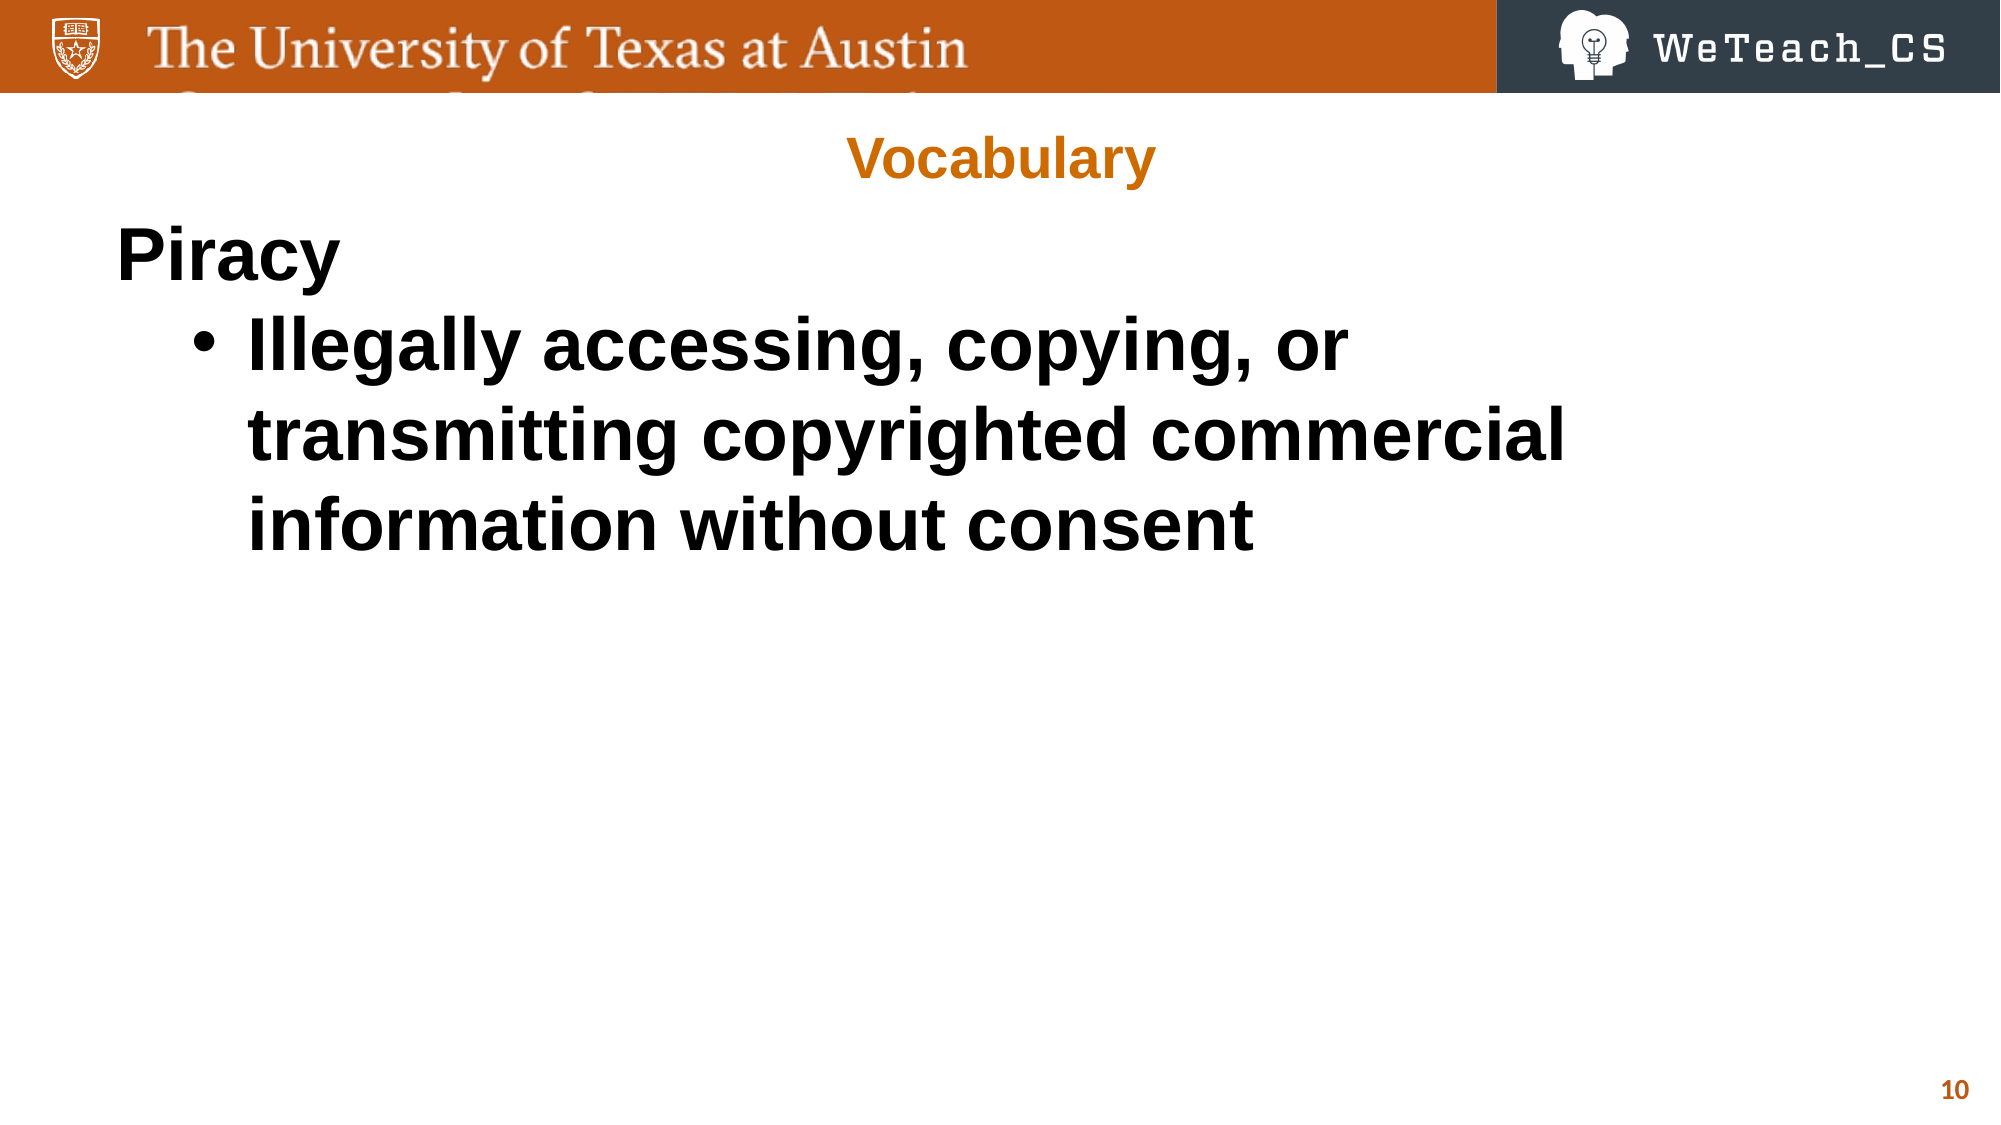

Vocabulary
Piracy
Illegally accessing, copying, or transmitting copyrighted commercial information without consent